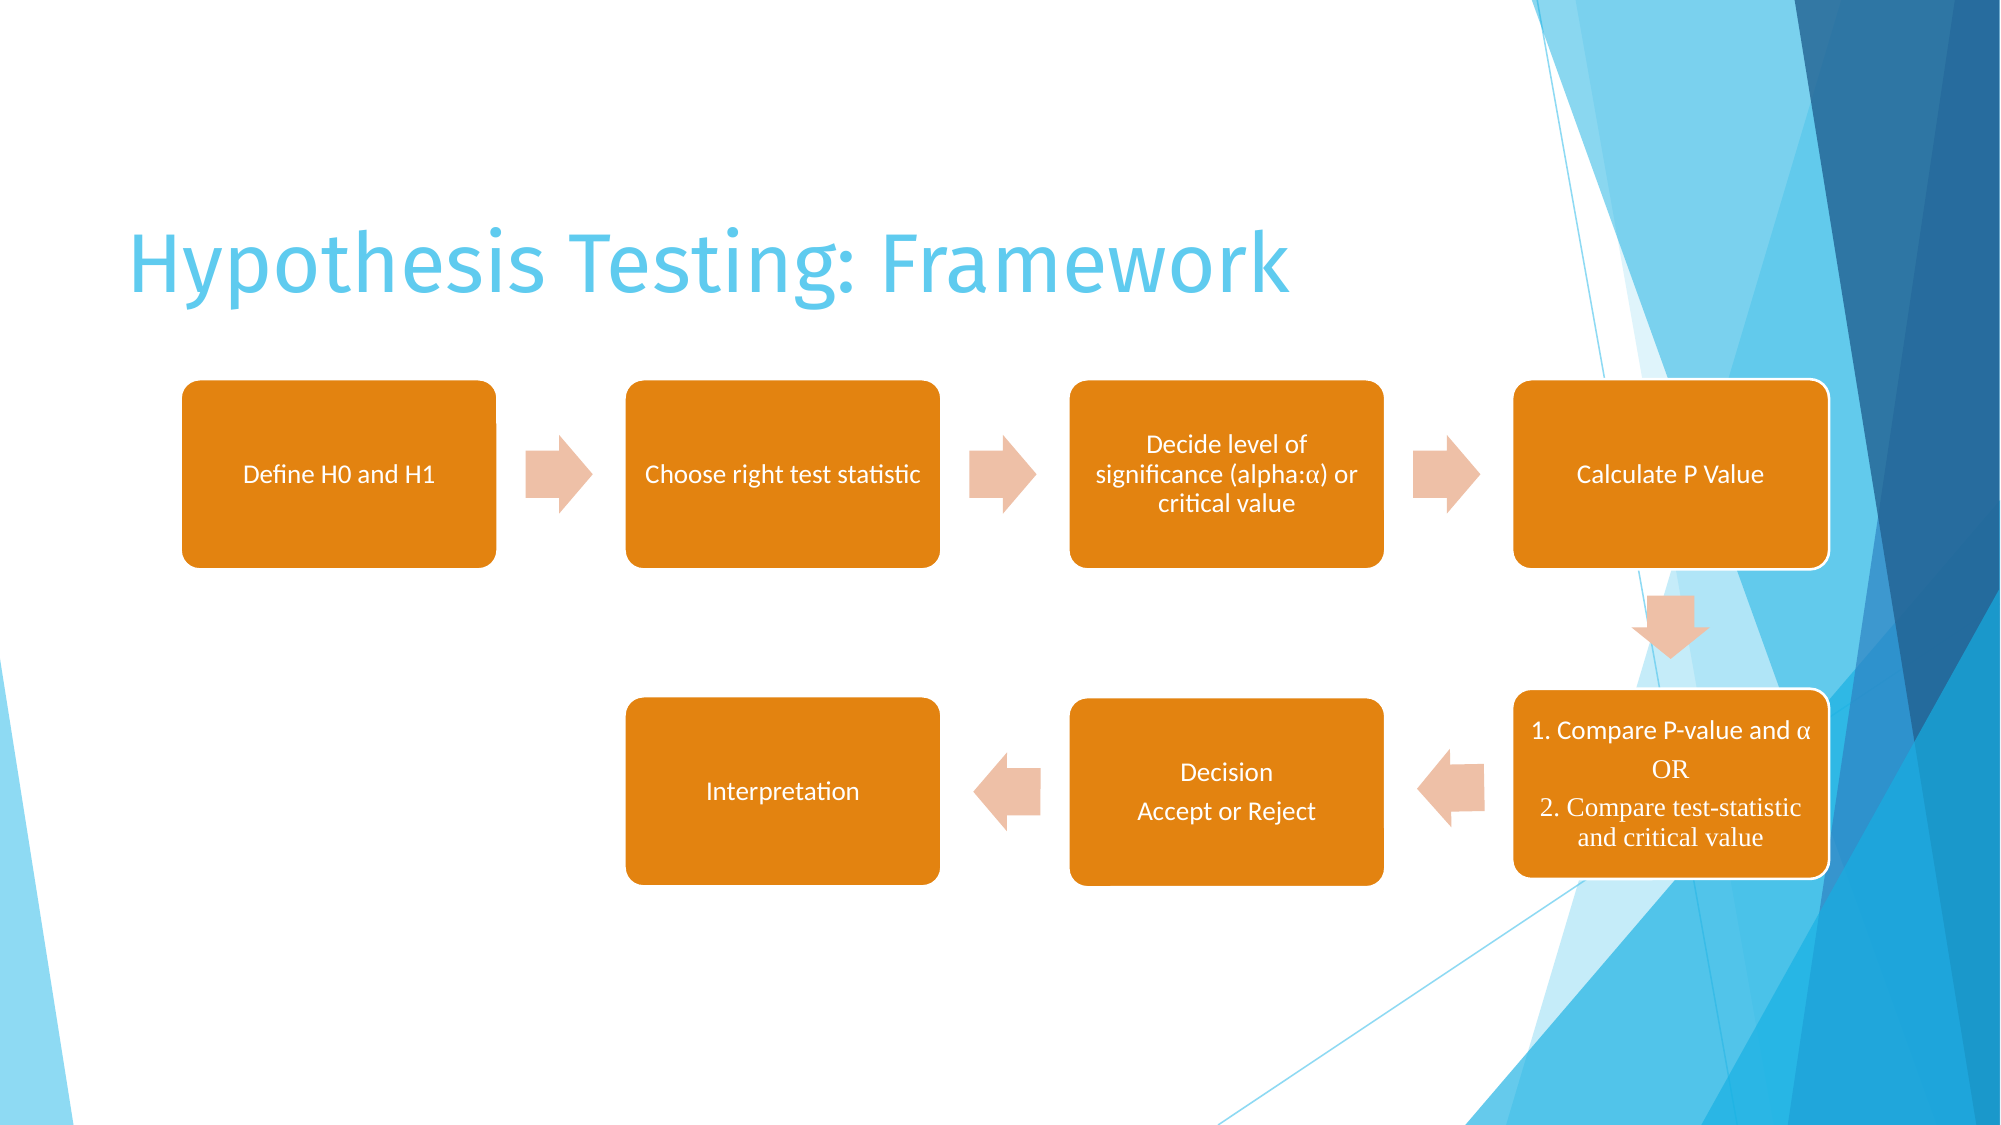

# Hypothesis Testing: Framework

Define H0 and H1
Choose right test statistic
Decide level of significance (alpha:α) or critical value
Calculate P Value

1. Compare P-value and α
OR
2. Compare test-statistic and critical value

Interpretation
Decision
Accept or Reject